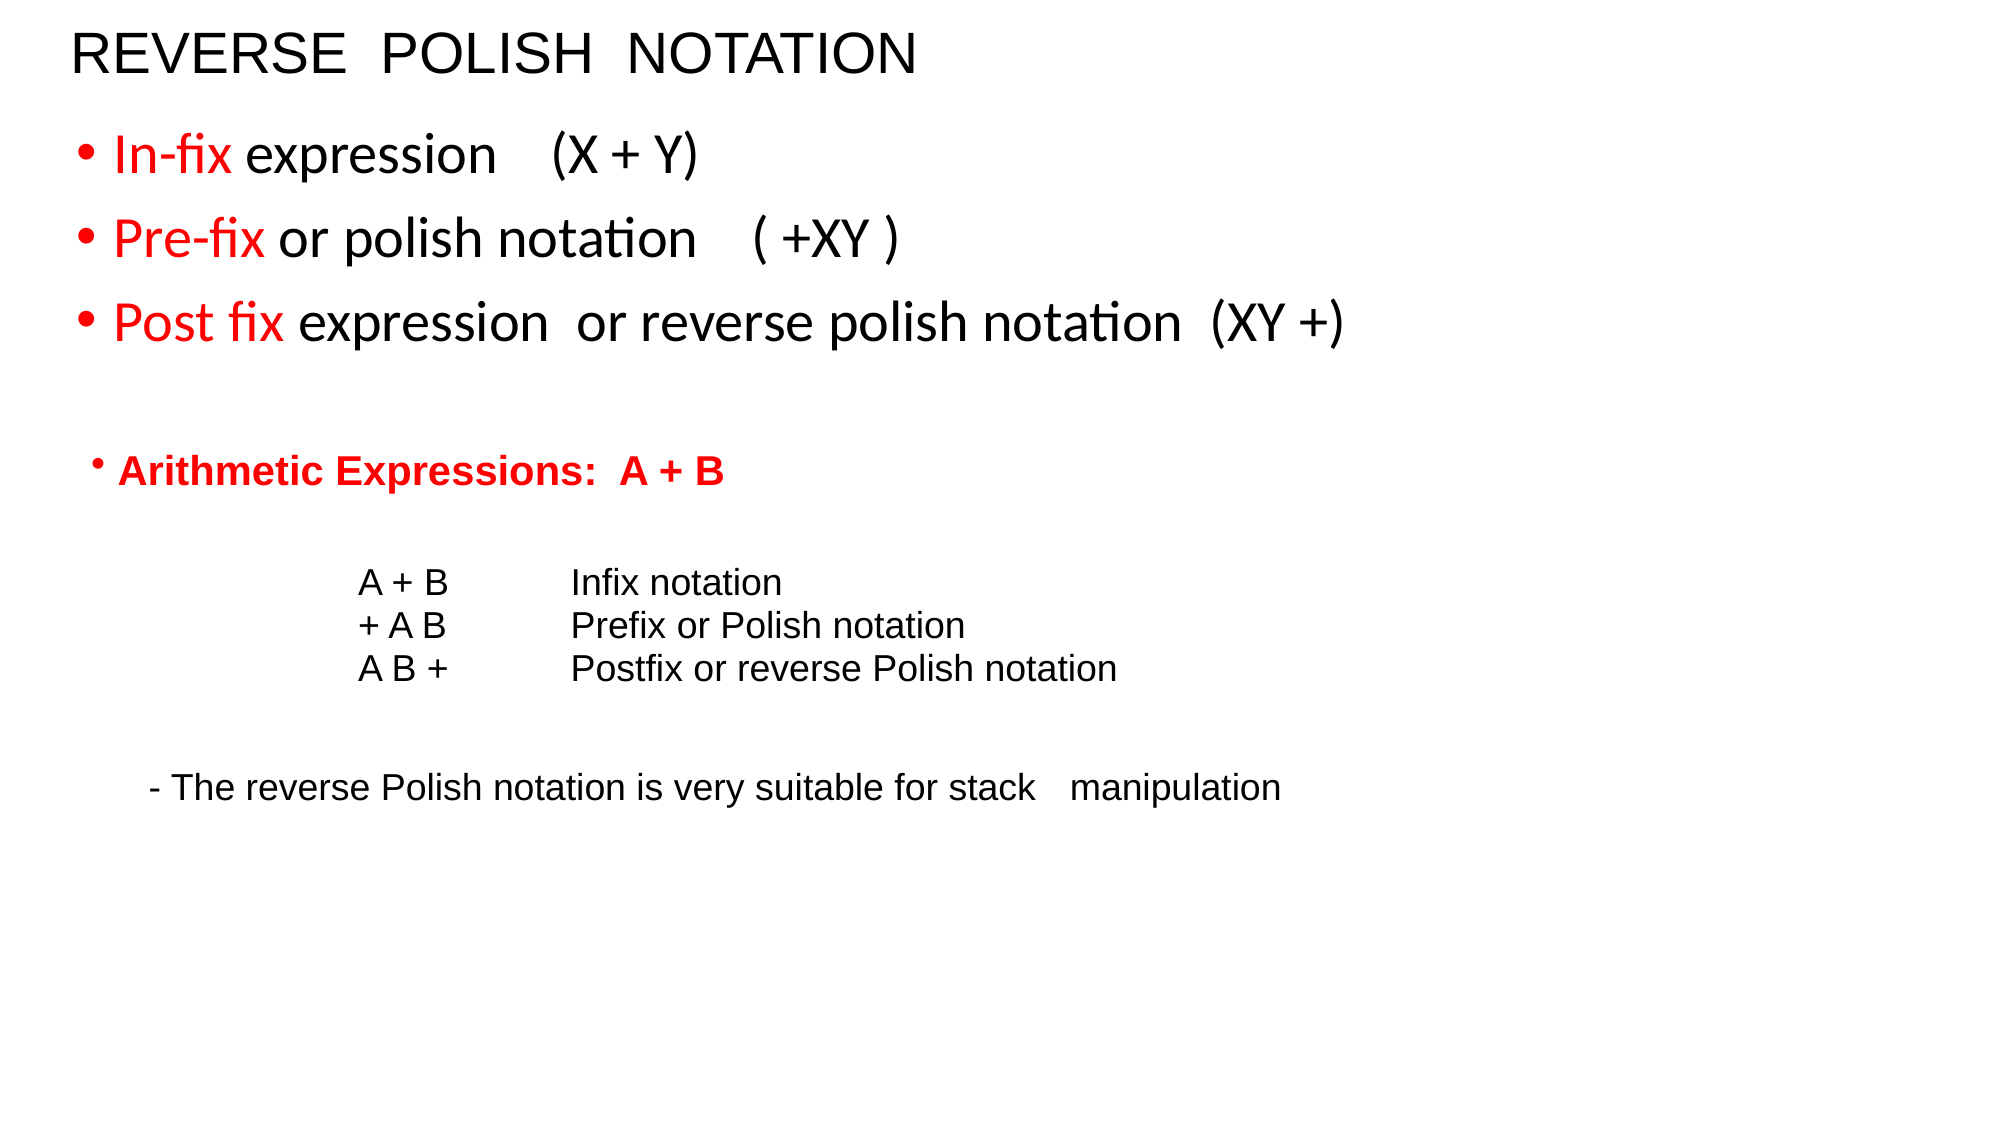

# REVERSE  POLISH  NOTATION

In-fix expression    (X + Y)
Pre-fix or polish notation    ( +XY )
Post fix expression  or reverse polish notation  (XY +)

 Arithmetic Expressions:  A + B
A + B	Infix notation
+ A B	Prefix or Polish notation
A B +	Postfix or reverse Polish notation
     - The reverse Polish notation is very suitable for stack 	manipulation